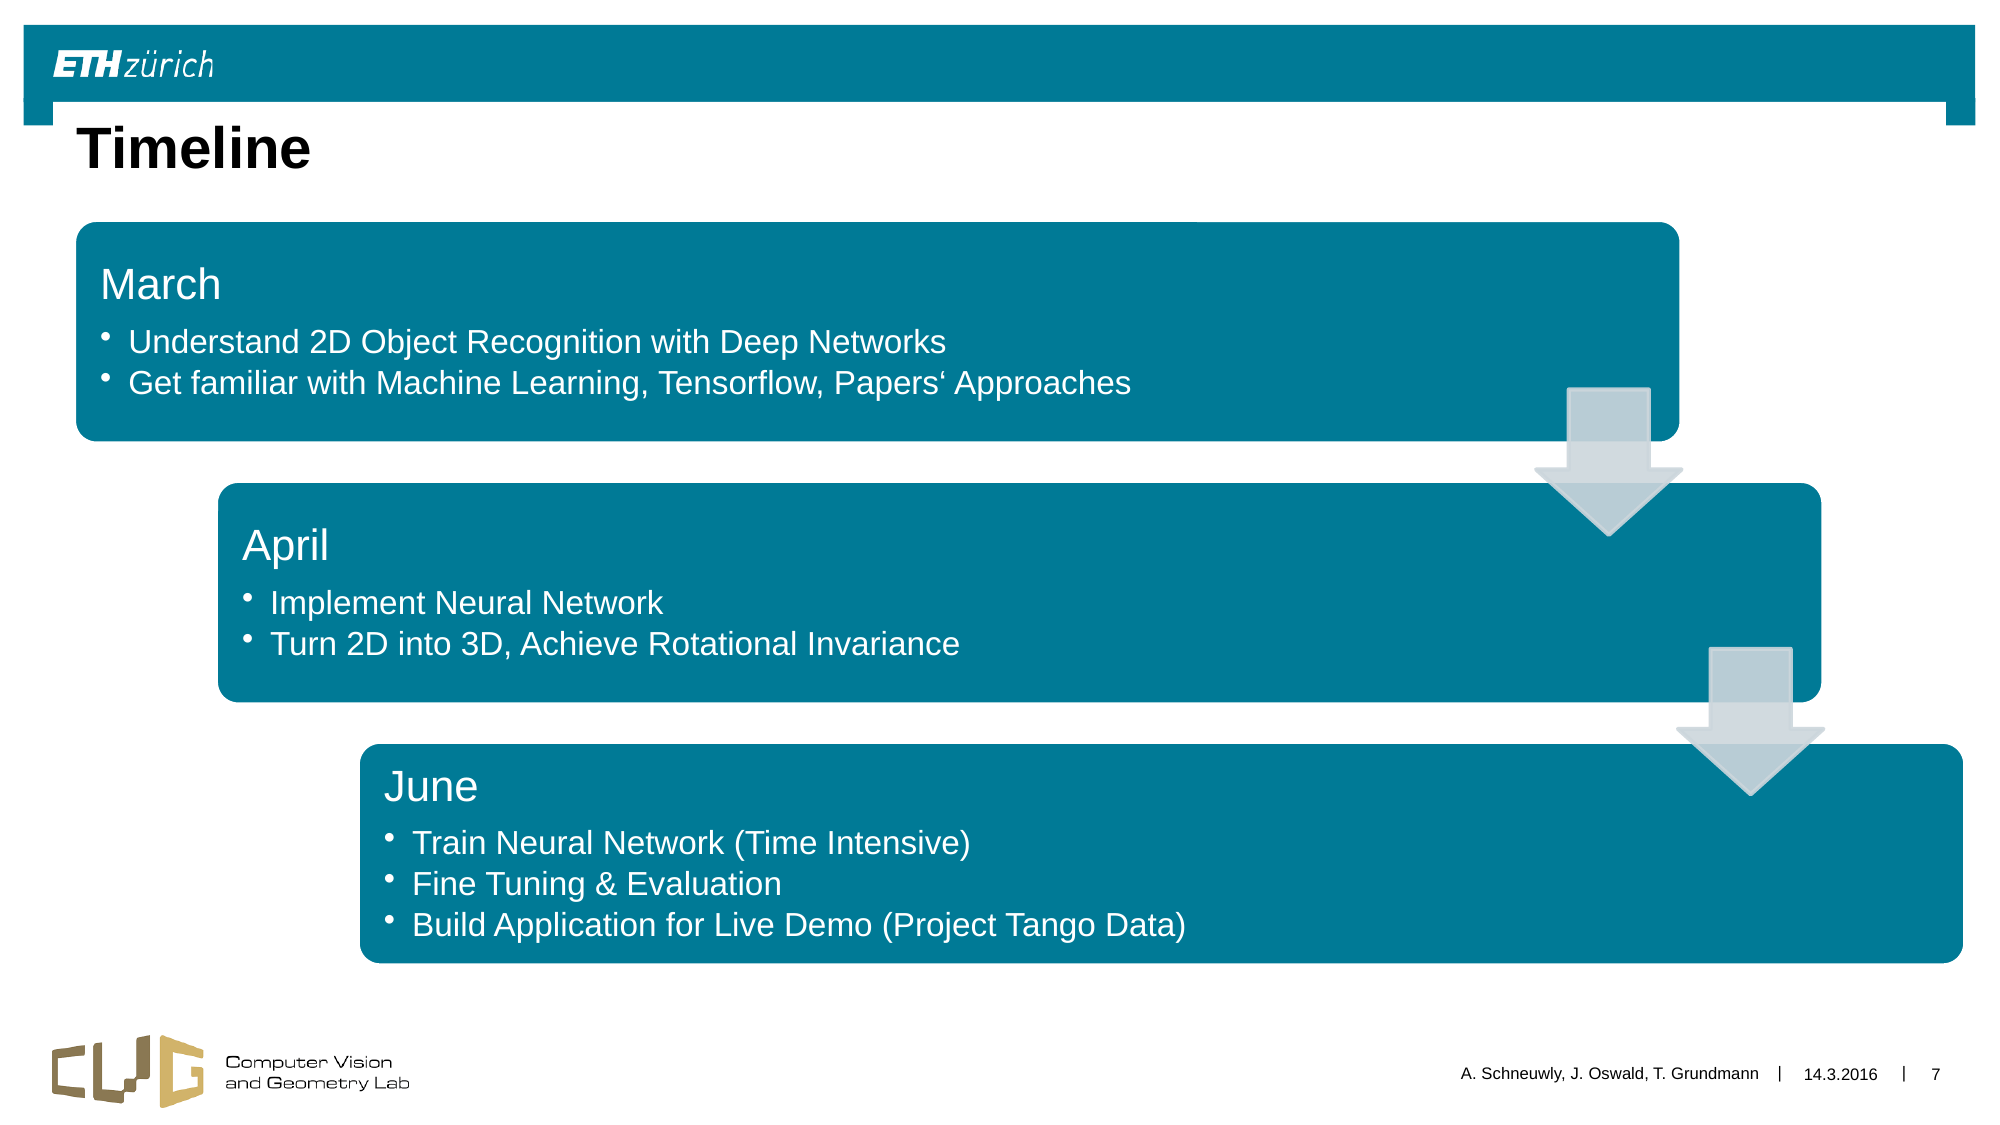

# Timeline
March
Understand 2D Object Recognition with Deep Networks
Get familiar with Machine Learning, Tensorflow, Papers‘ Approaches
April
Implement Neural Network
Turn 2D into 3D, Achieve Rotational Invariance
June
Train Neural Network (Time Intensive)
Fine Tuning & Evaluation
Build Application for Live Demo (Project Tango Data)

A. Schneuwly, J. Oswald, T. Grundmann
14.3.2016
7